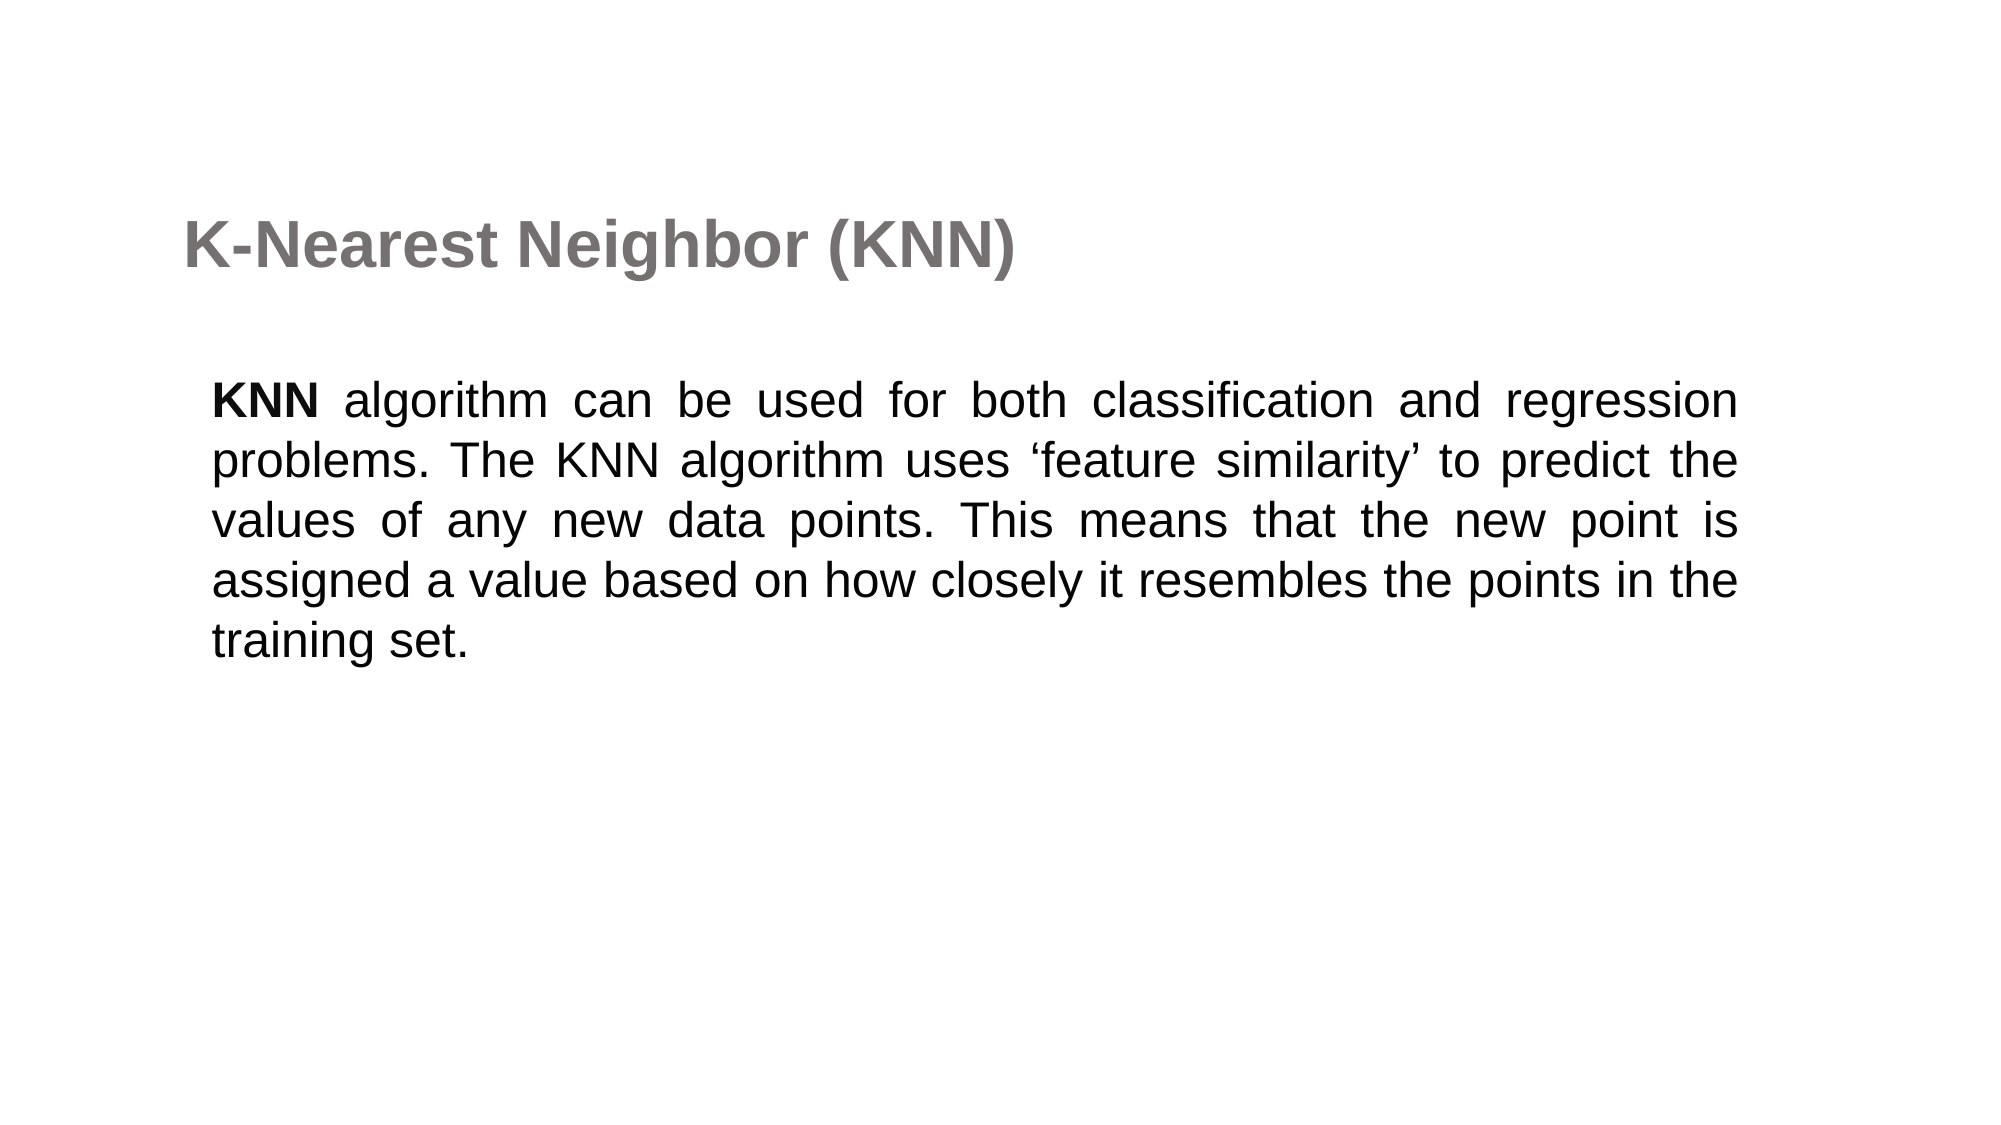

K-Nearest Neighbor (KNN)
KNN algorithm can be used for both classification and regression problems. The KNN algorithm uses ‘feature similarity’ to predict the values of any new data points. This means that the new point is assigned a value based on how closely it resembles the points in the training set.